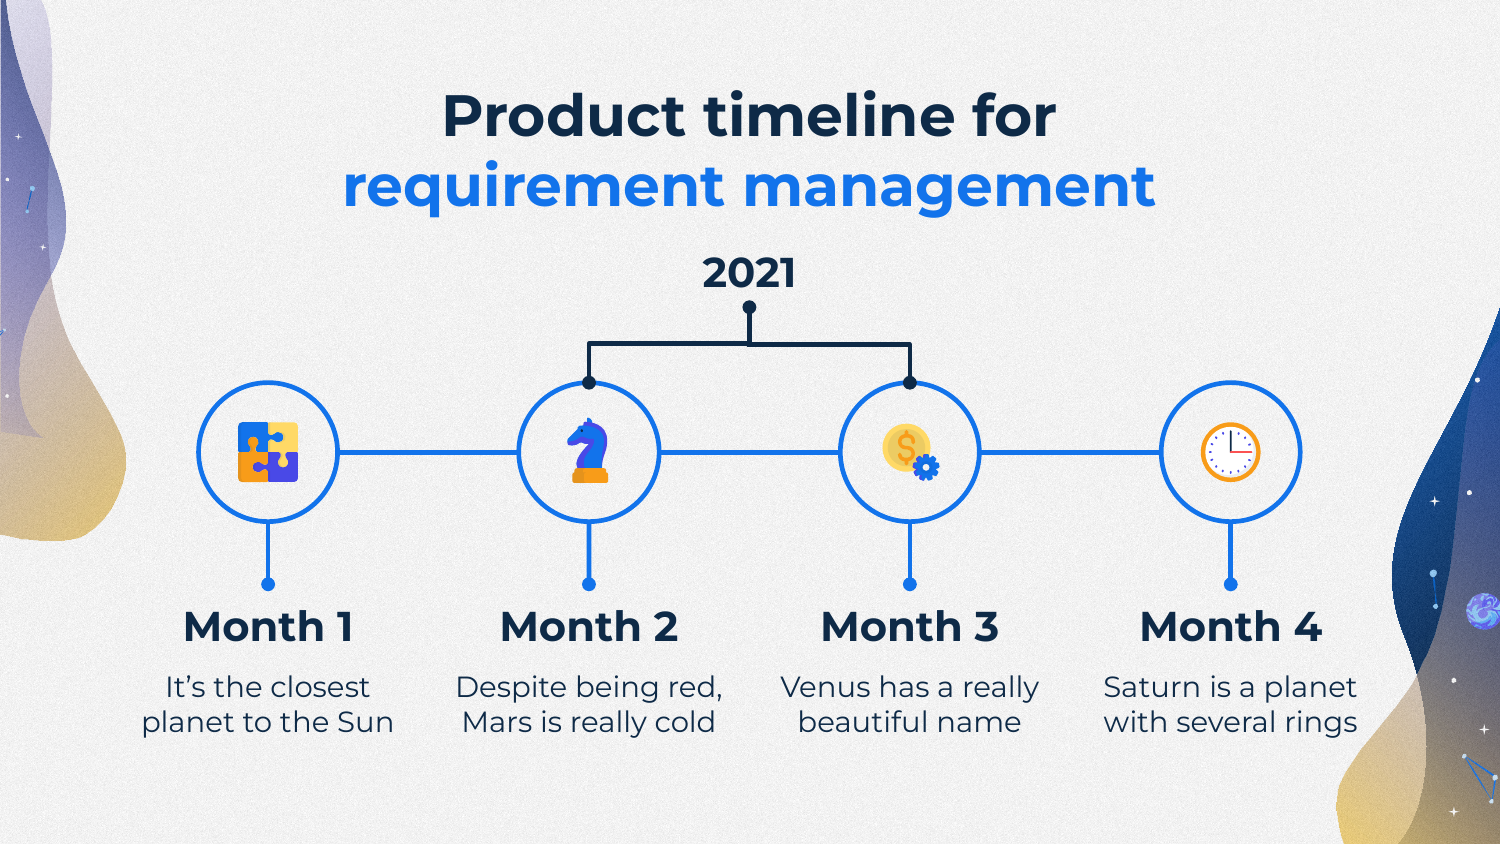

# Product timeline for requirement management
2021

Month 1
Month 2
Month 3
Month 4
It’s the closest planet to the Sun
Despite being red, Mars is really cold
Venus has a really beautiful name
Saturn is a planet with several rings